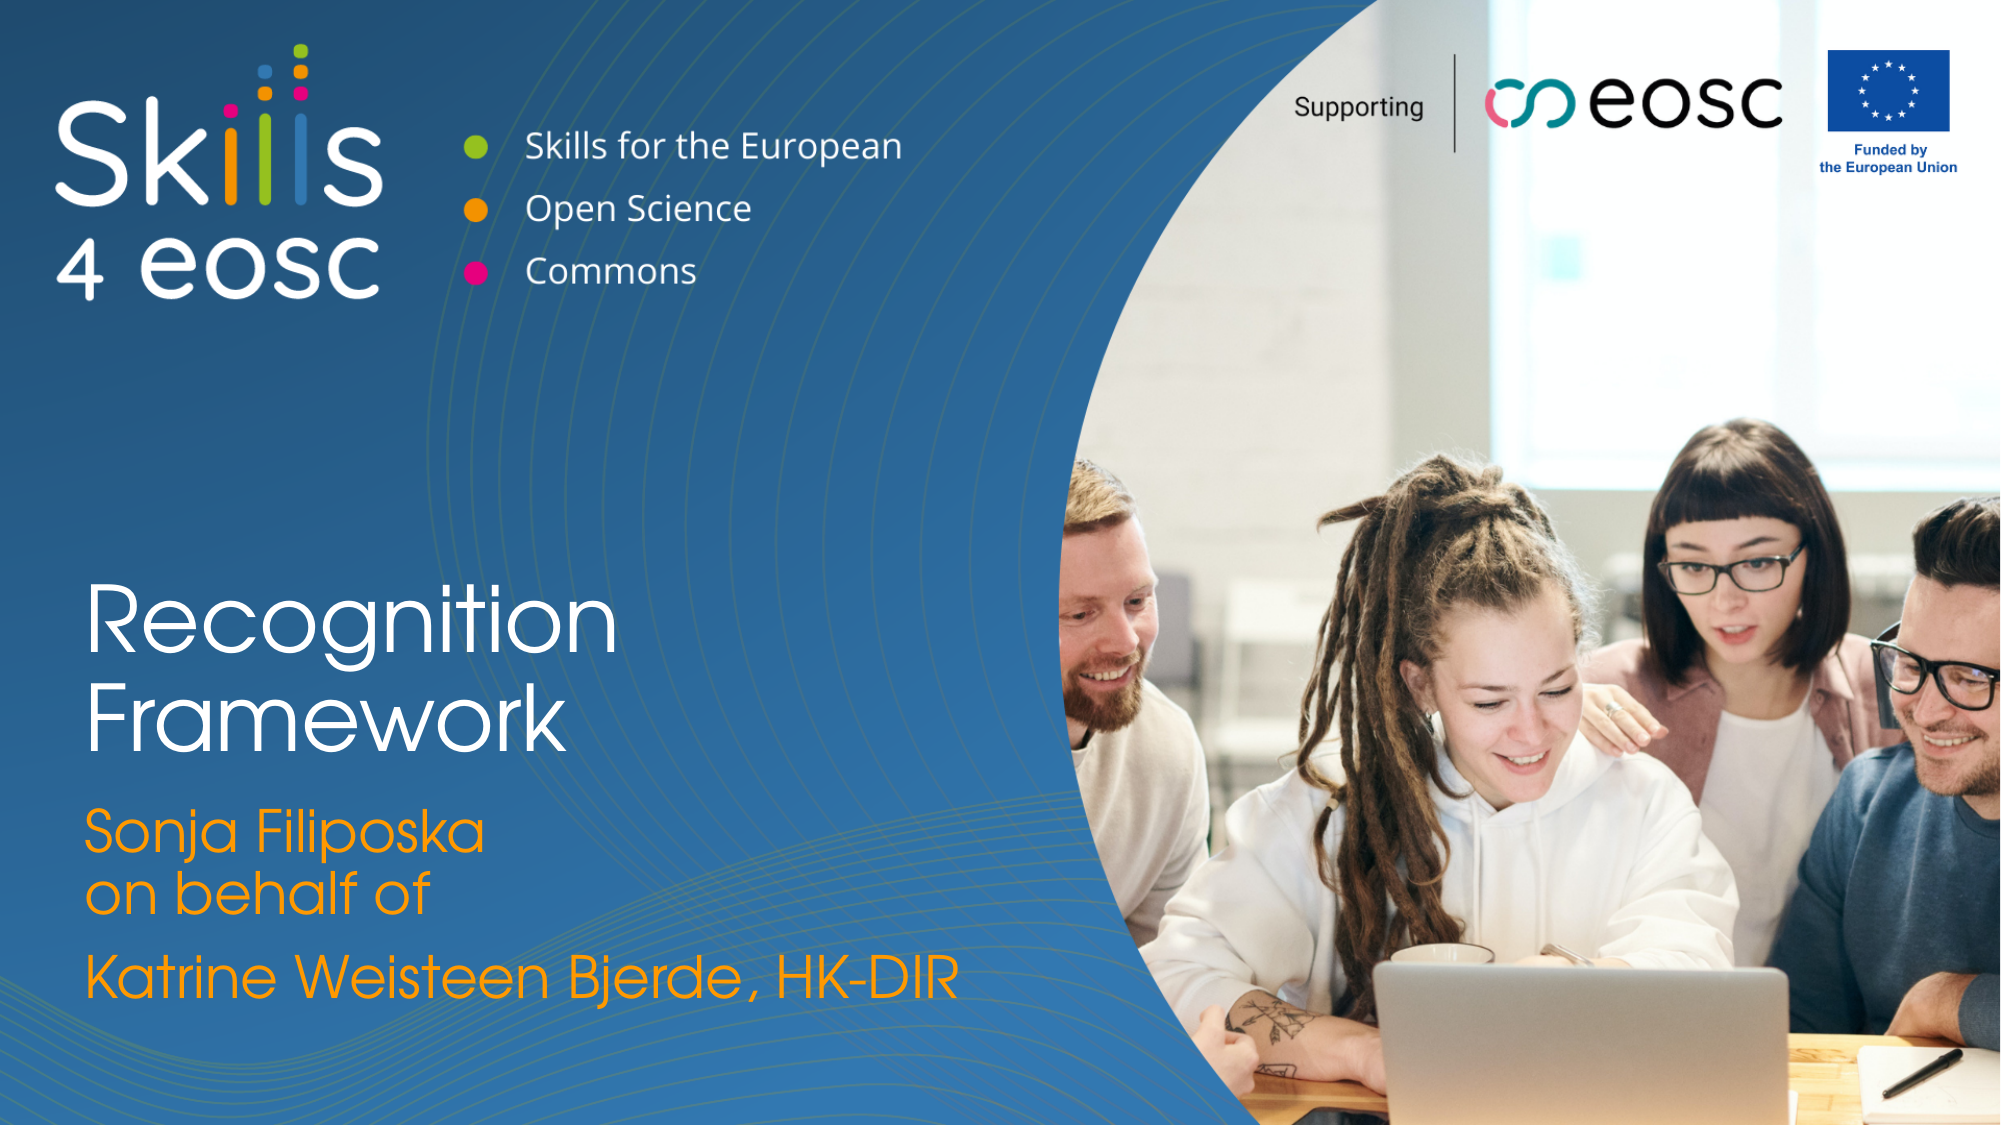

# Recognition Framework
Sonja Filiposka
on behalf of
Katrine Weisteen Bjerde, HK-DIR